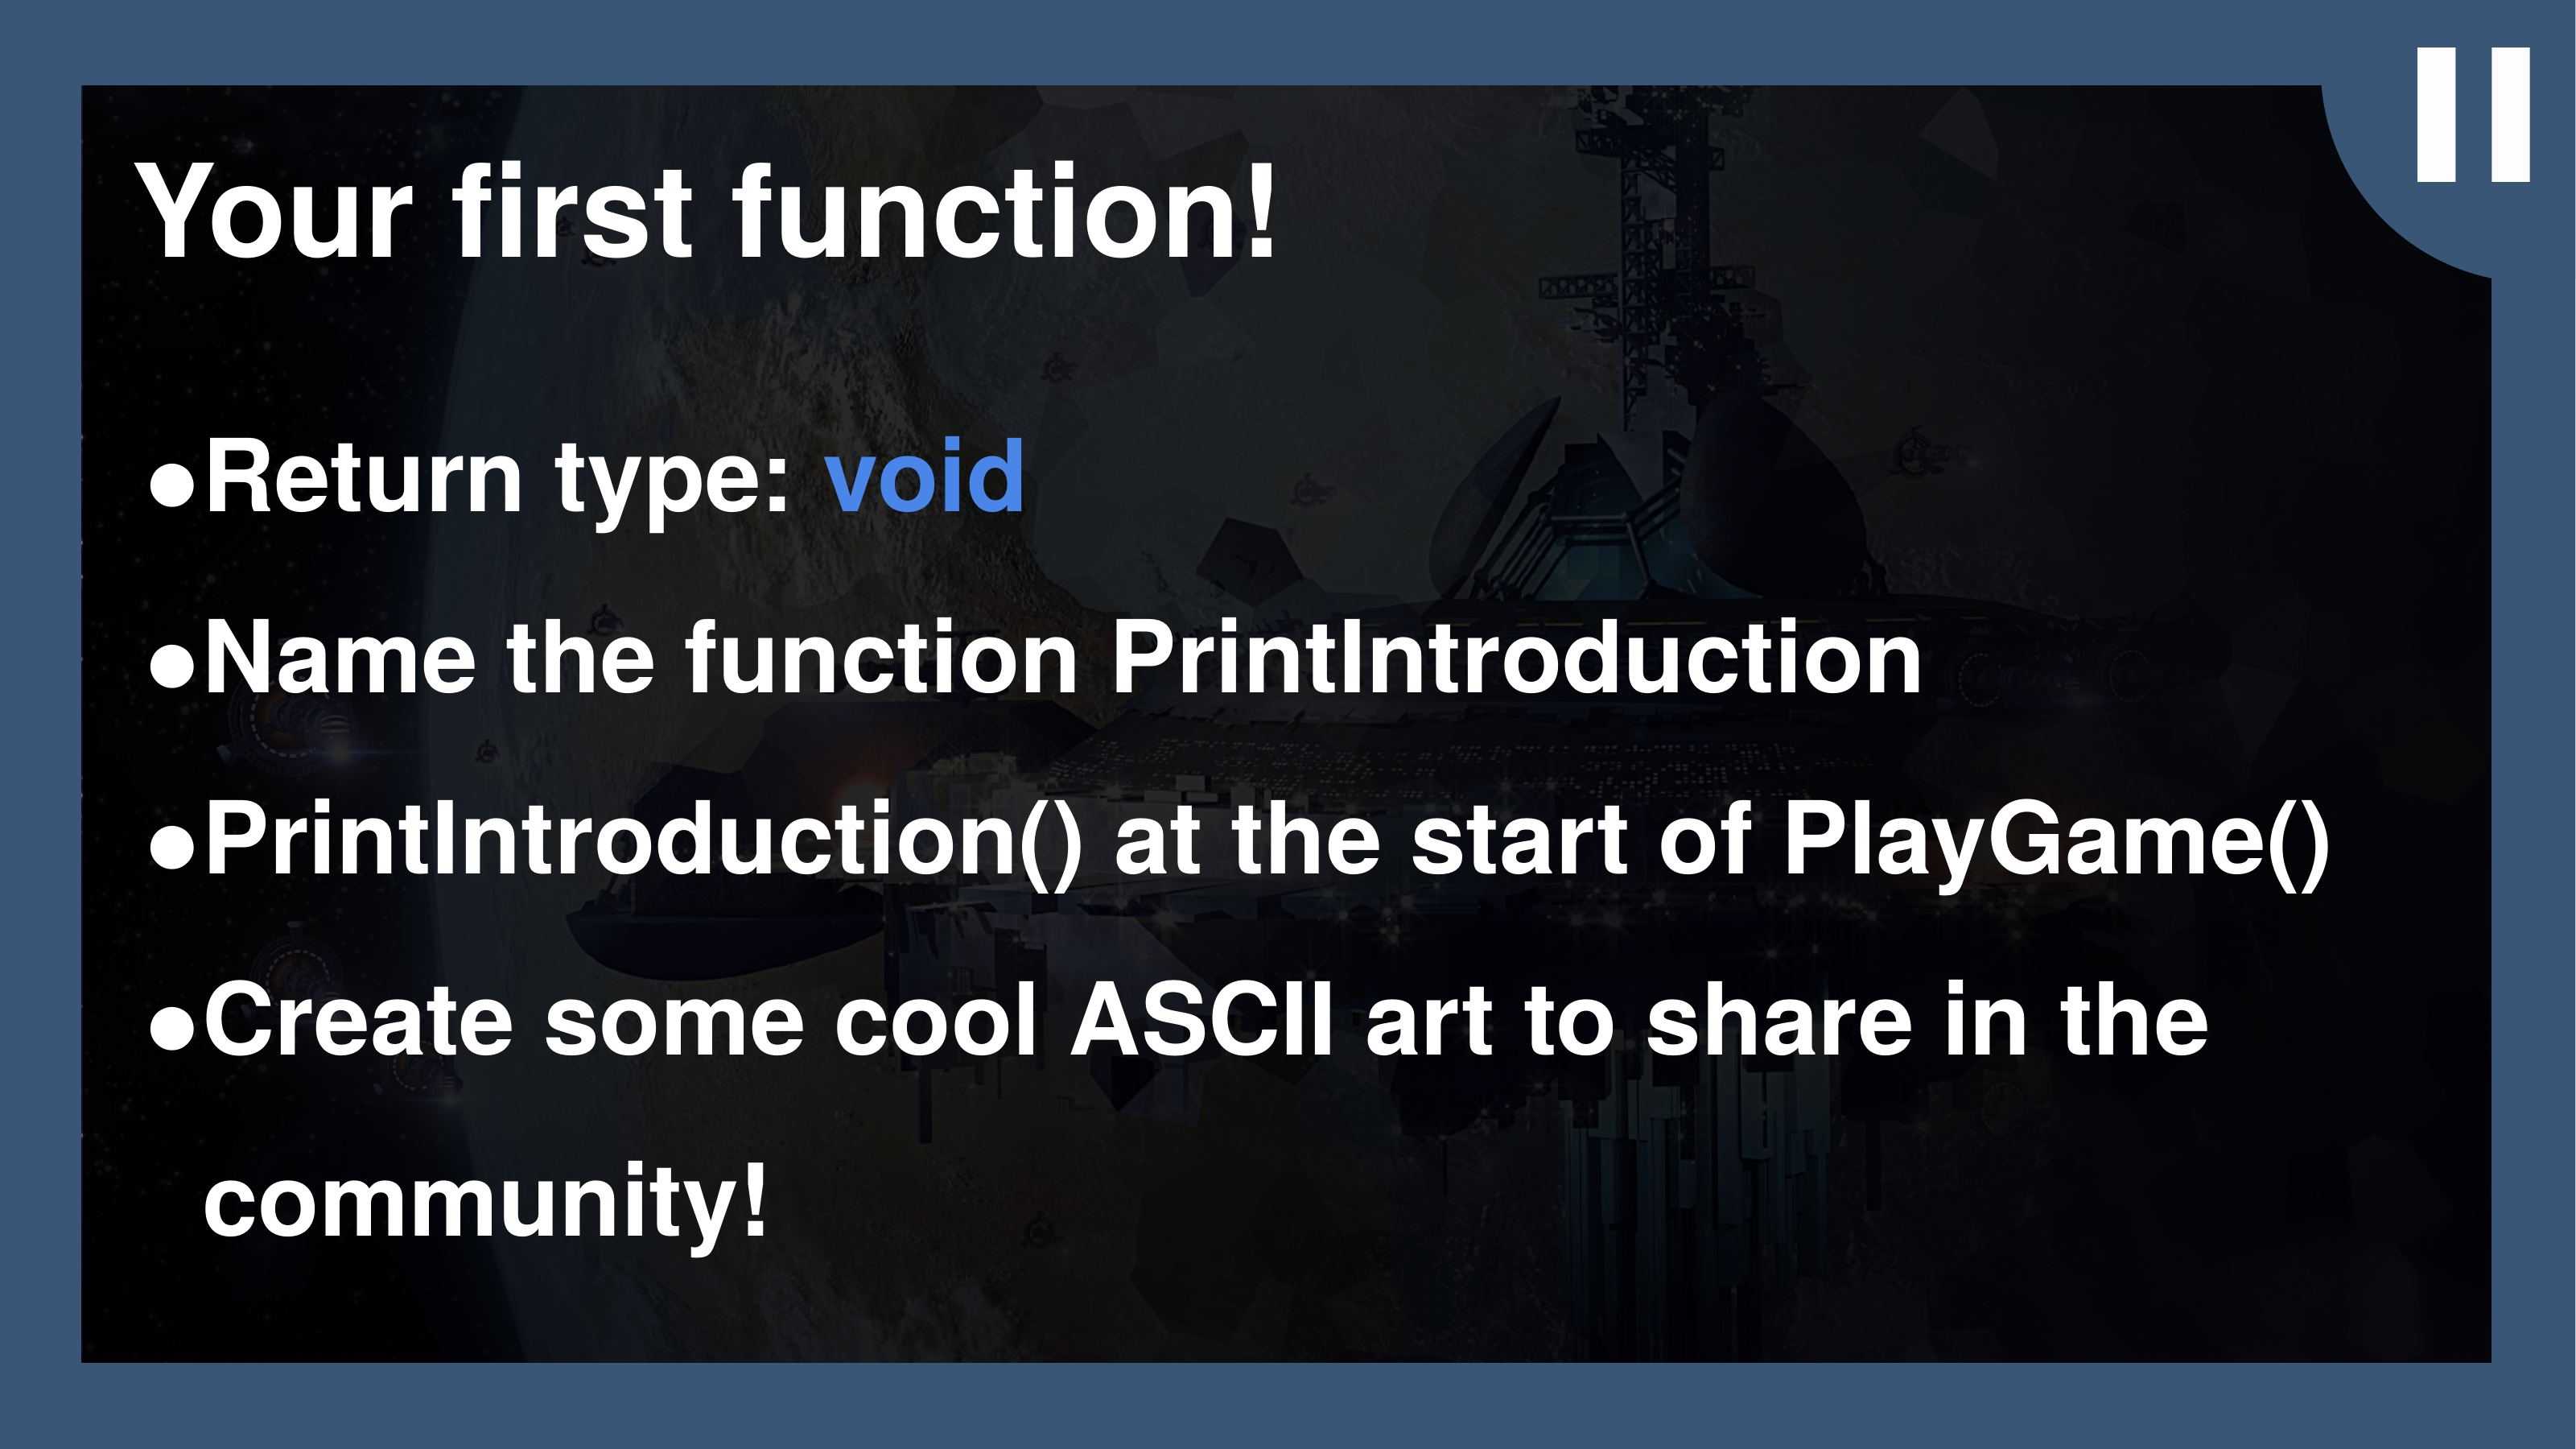

Your first function!
Return type: void
Name the function PrintIntroduction
PrintIntroduction() at the start of PlayGame()
Create some cool ASCII art to share in the community!